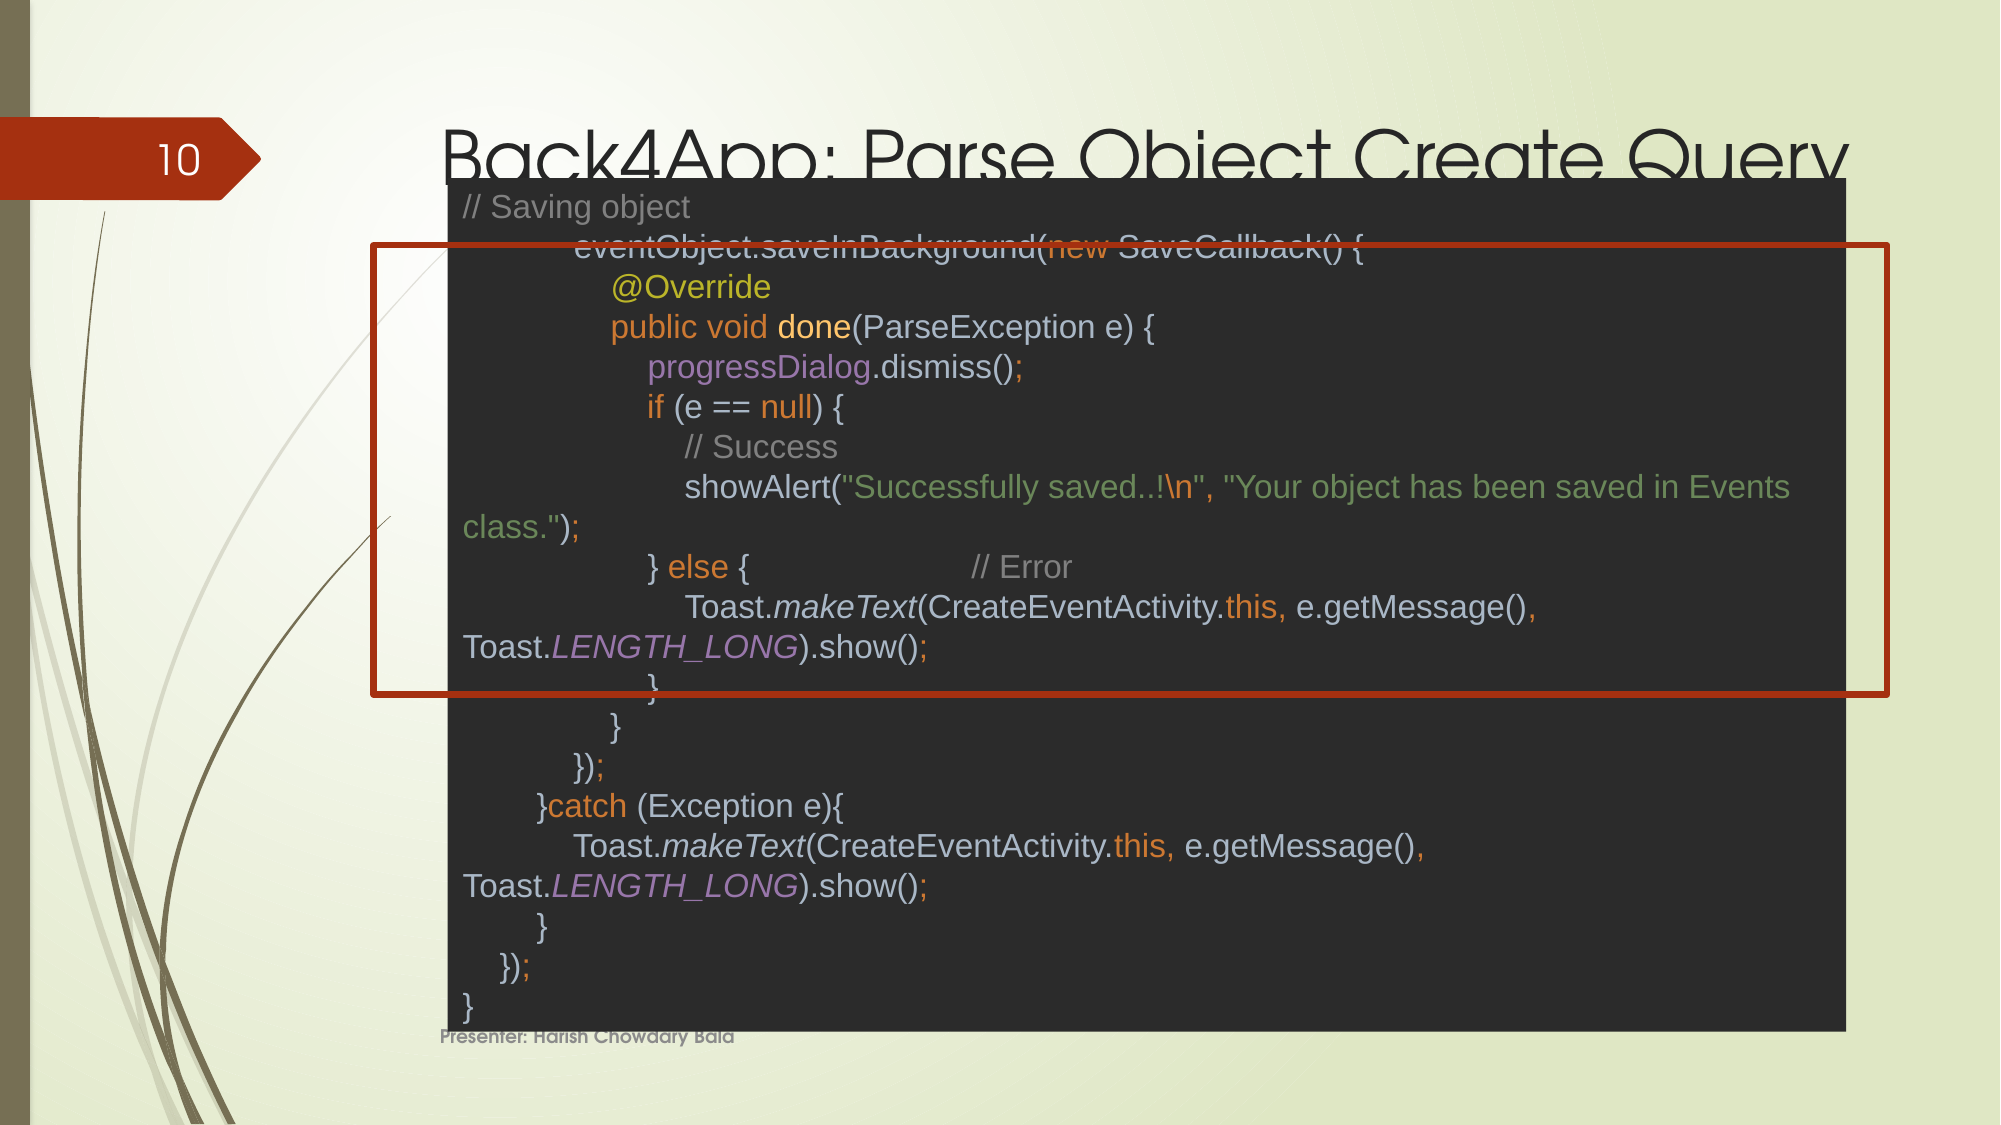

# Back4App: Parse Object Create Query
10
// Saving object
            eventObject.saveInBackground(new SaveCallback() {
                @Override
                public void done(ParseException e) {
                    progressDialog.dismiss();
                    if (e == null) {
                        // Success
                        showAlert("Successfully saved..!\n", "Your object has been saved in Events class.");
                    } else {                        // Error
                        Toast.makeText(CreateEventActivity.this, e.getMessage(), Toast.LENGTH_LONG).show();
                    }
                }
            });
        }catch (Exception e){
            Toast.makeText(CreateEventActivity.this, e.getMessage(), Toast.LENGTH_LONG).show();
        }
    });
}

Fig. 4.2: Create Query part-2
Presenter: Harish Chowdary Bala